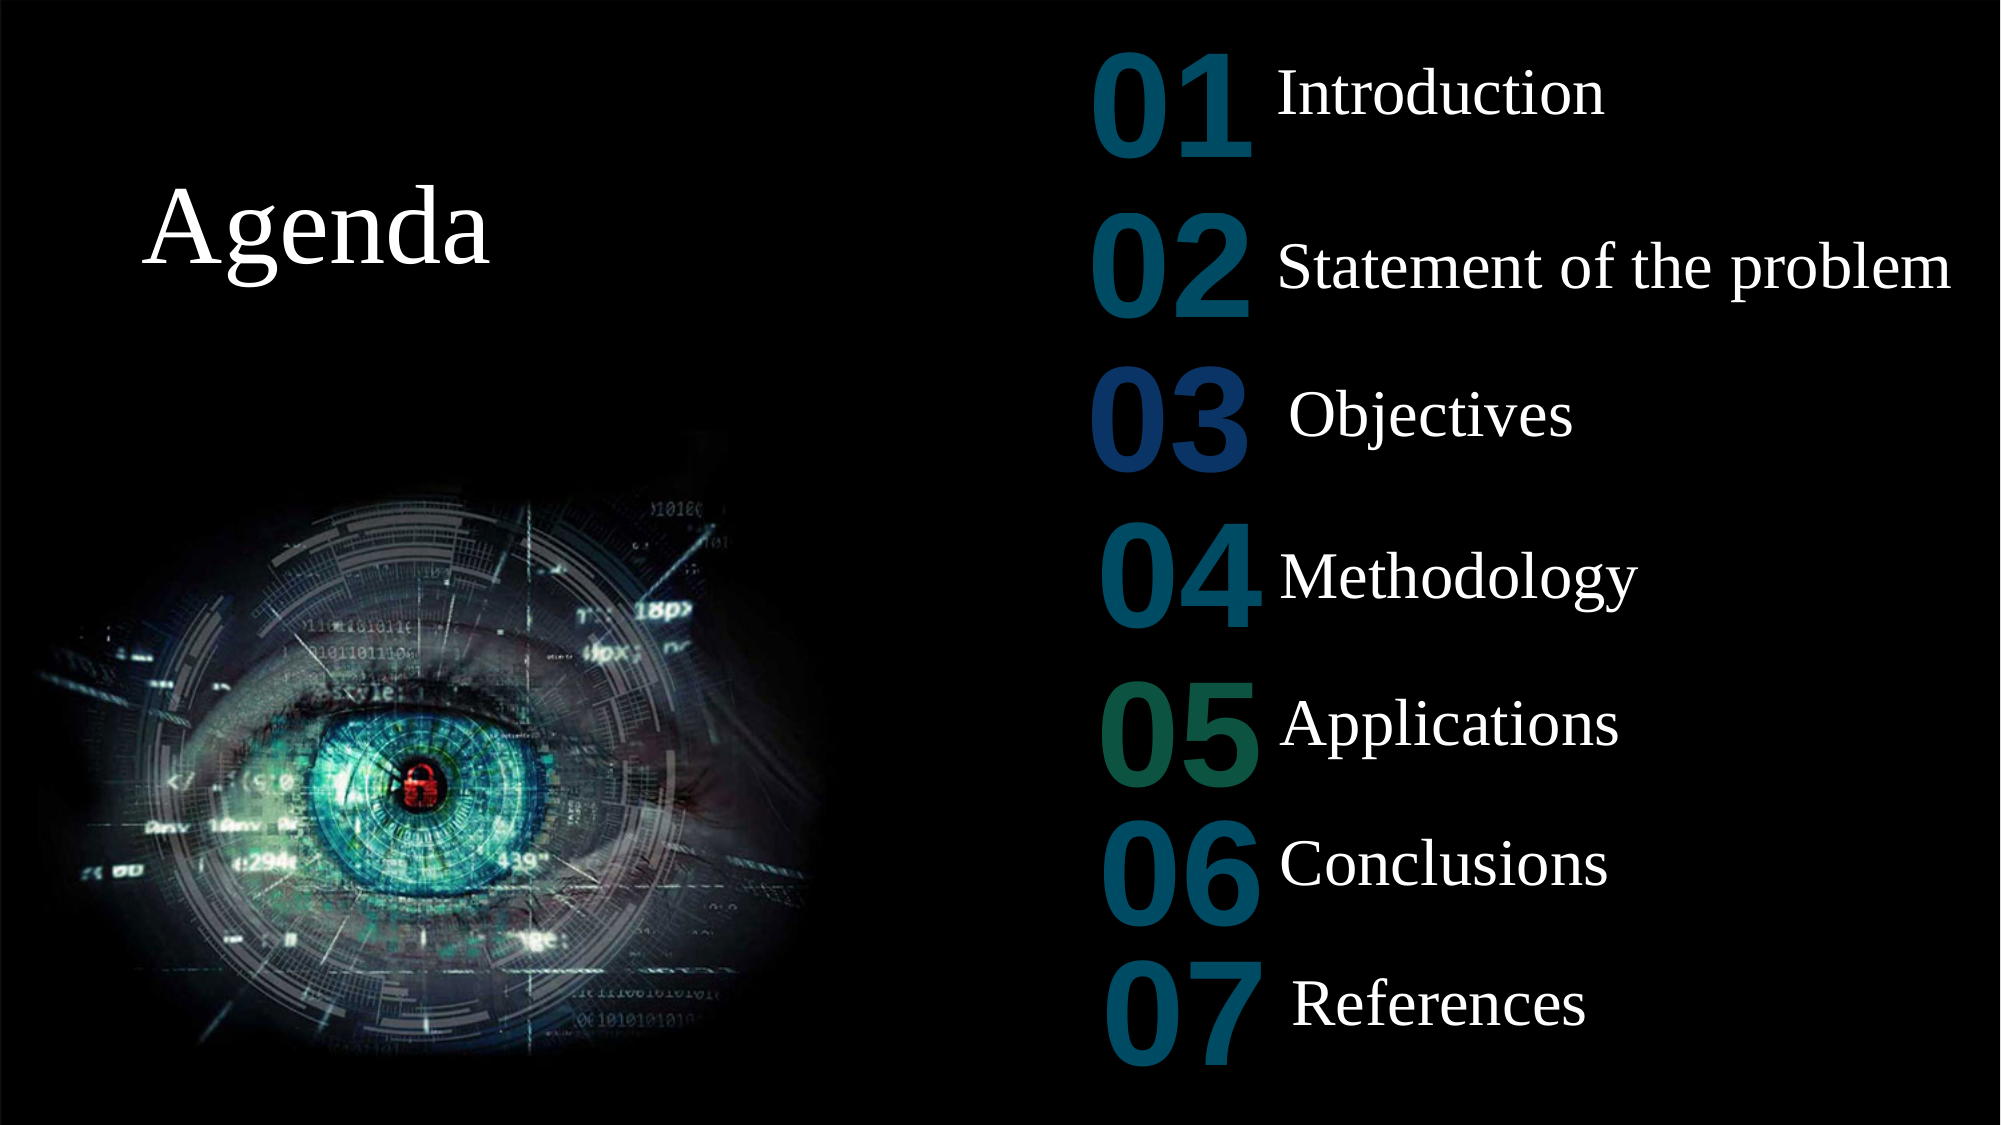

01
Introduction
Agenda
02
Statement of the problem
03

Objectives
04
Methodology
05
Applications
06
Conclusions
07
References